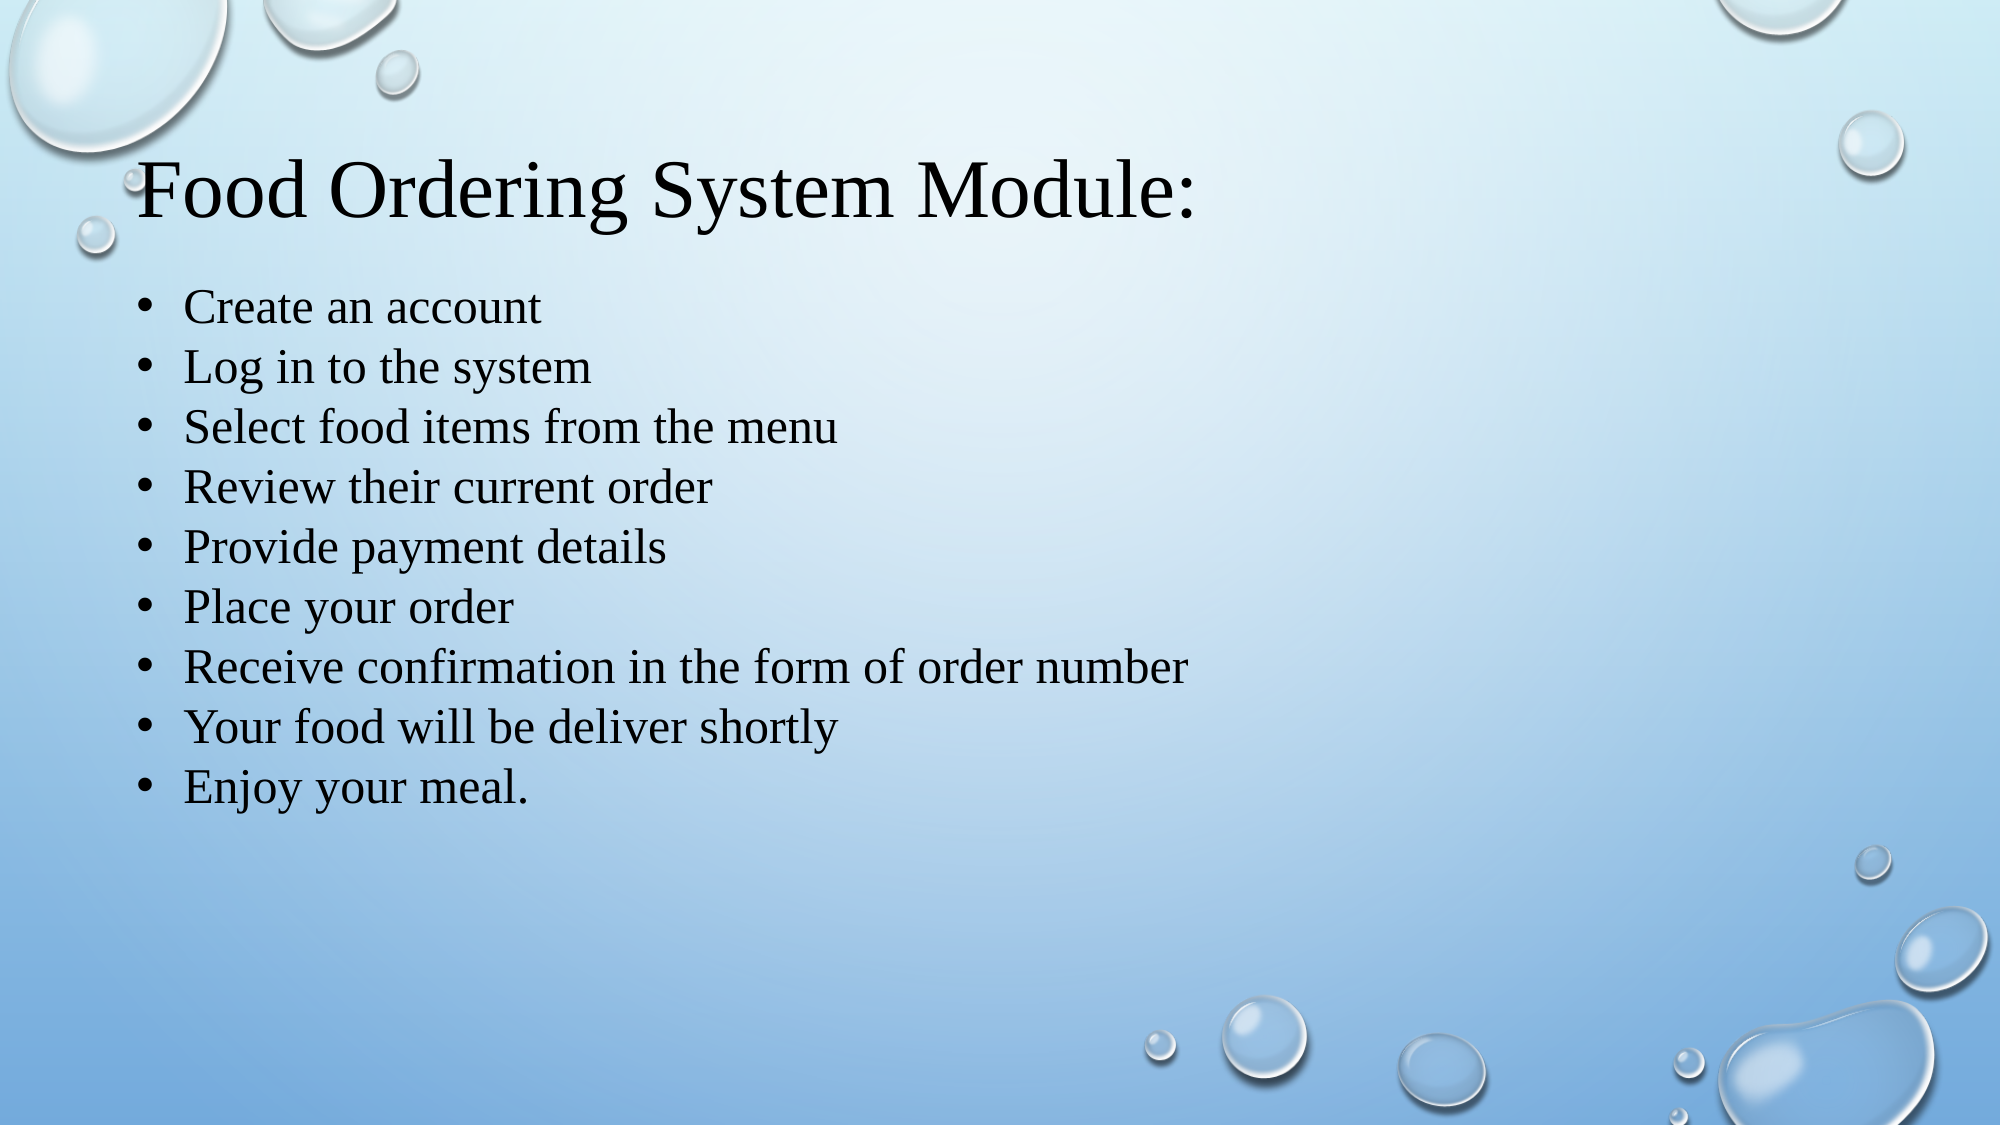

Food Ordering System Module:
Create an account
Log in to the system
Select food items from the menu
Review their current order
Provide payment details
Place your order
Receive confirmation in the form of order number
Your food will be deliver shortly
Enjoy your meal.